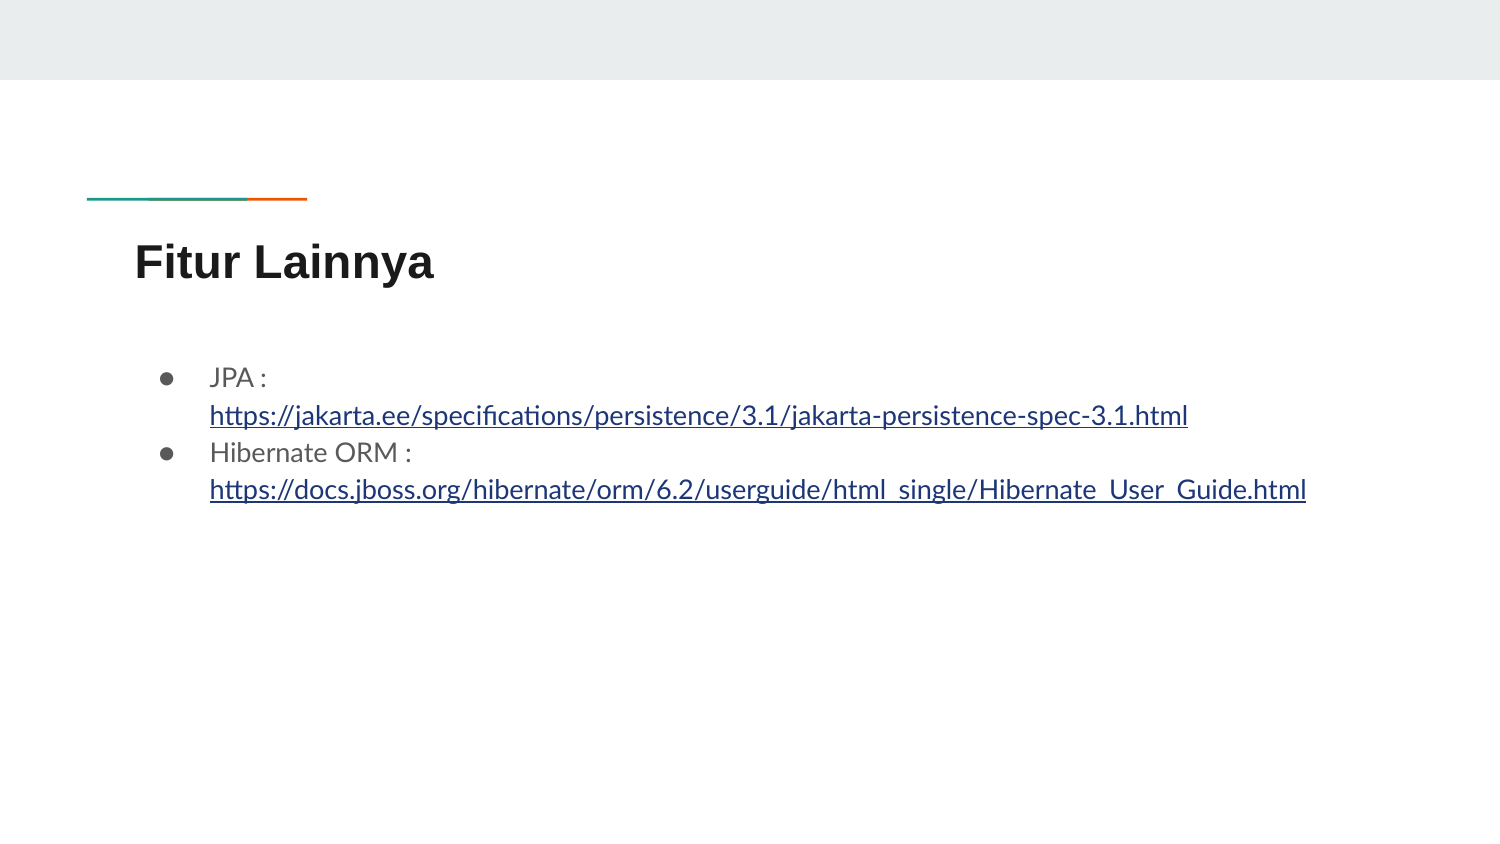

# Fitur Lainnya
JPA :
https://jakarta.ee/specifications/persistence/3.1/jakarta-persistence-spec-3.1.html
Hibernate ORM :
https://docs.jboss.org/hibernate/orm/6.2/userguide/html_single/Hibernate_User_Guide.html